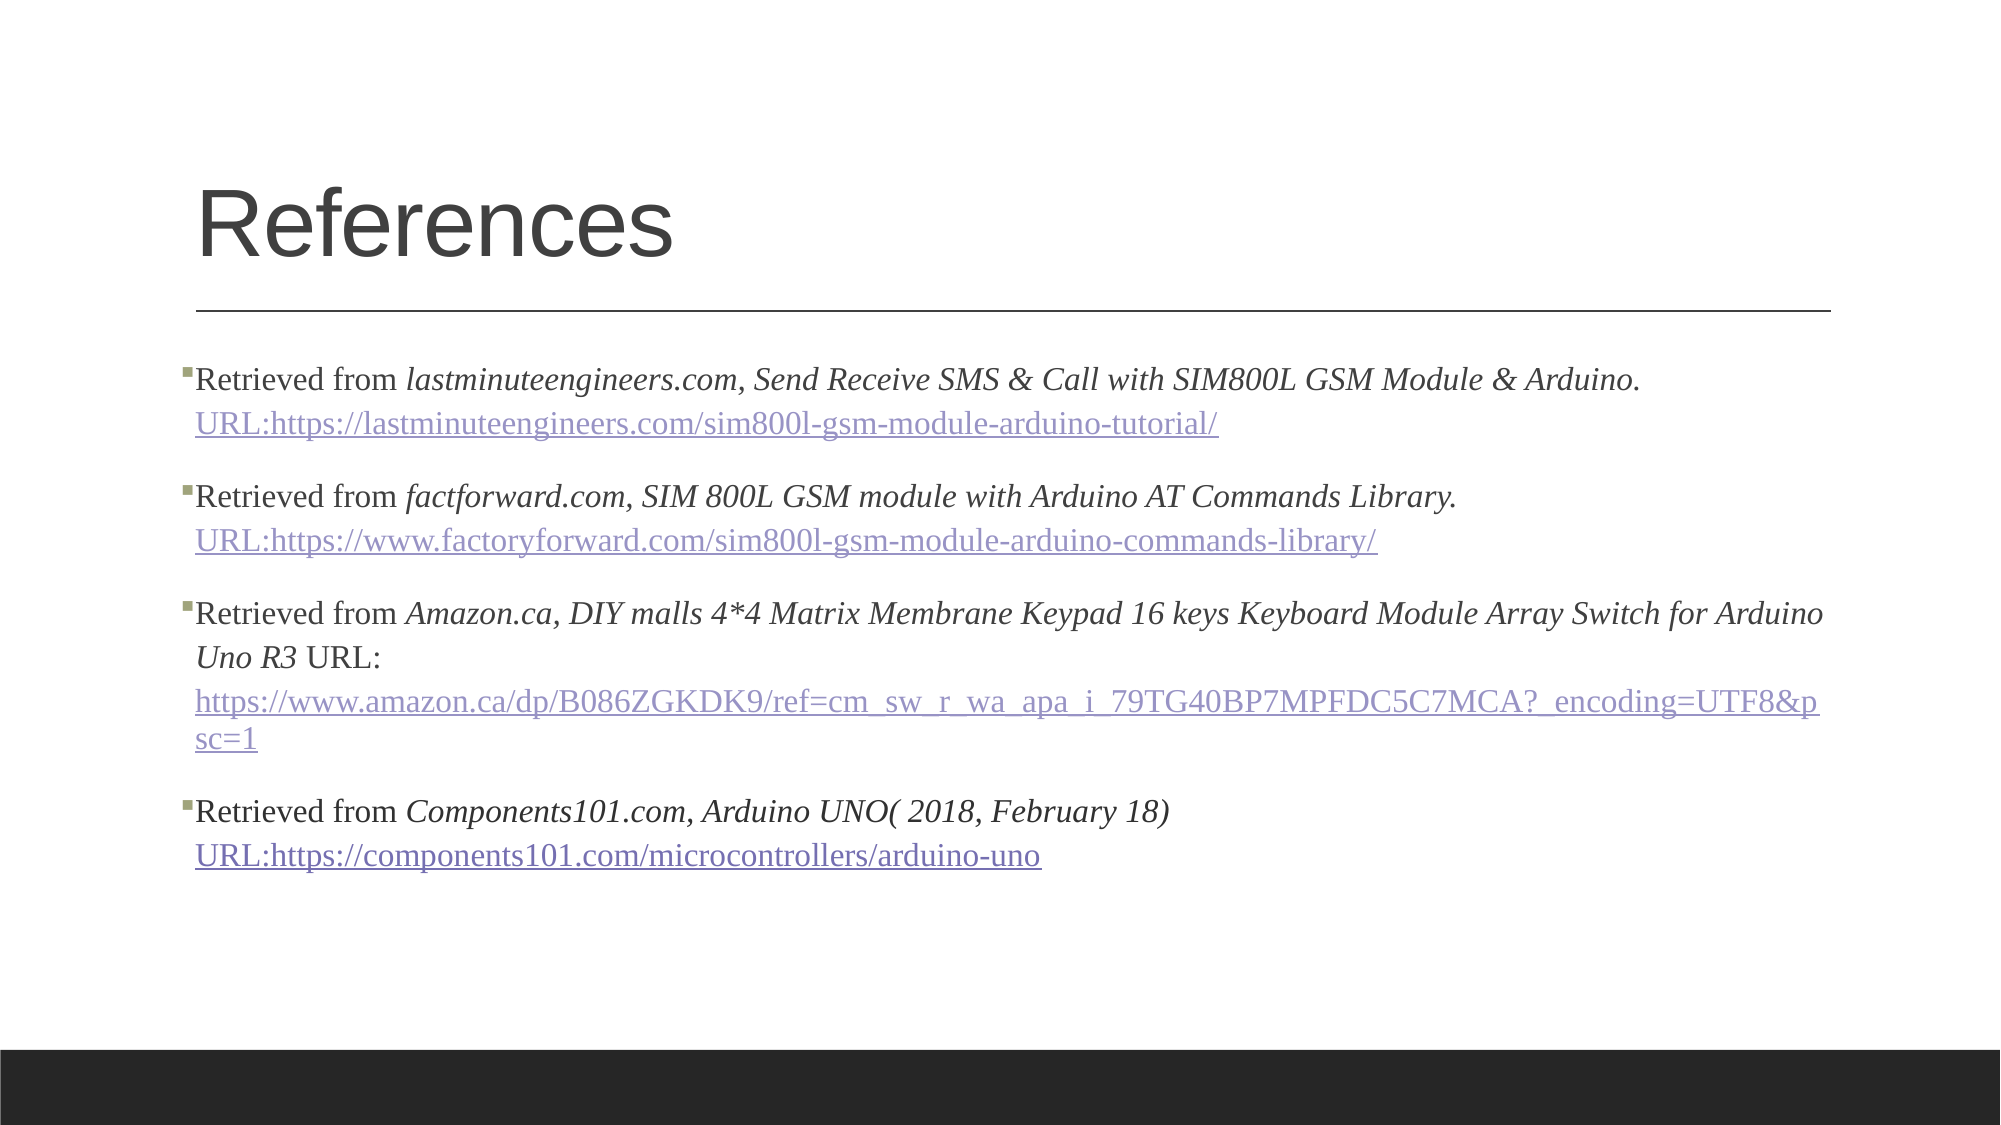

# References
Retrieved from lastminuteengineers.com, Send Receive SMS & Call with SIM800L GSM Module & Arduino. URL:https://lastminuteengineers.com/sim800l-gsm-module-arduino-tutorial/
Retrieved from factforward.com, SIM 800L GSM module with Arduino AT Commands Library. URL:https://www.factoryforward.com/sim800l-gsm-module-arduino-commands-library/
Retrieved from Amazon.ca, DIY malls 4*4 Matrix Membrane Keypad 16 keys Keyboard Module Array Switch for Arduino Uno R3 URL: https://www.amazon.ca/dp/B086ZGKDK9/ref=cm_sw_r_wa_apa_i_79TG40BP7MPFDC5C7MCA?_encoding=UTF8&psc=1
Retrieved from Components101.com, Arduino UNO( 2018, February 18) URL:https://components101.com/microcontrollers/arduino-uno